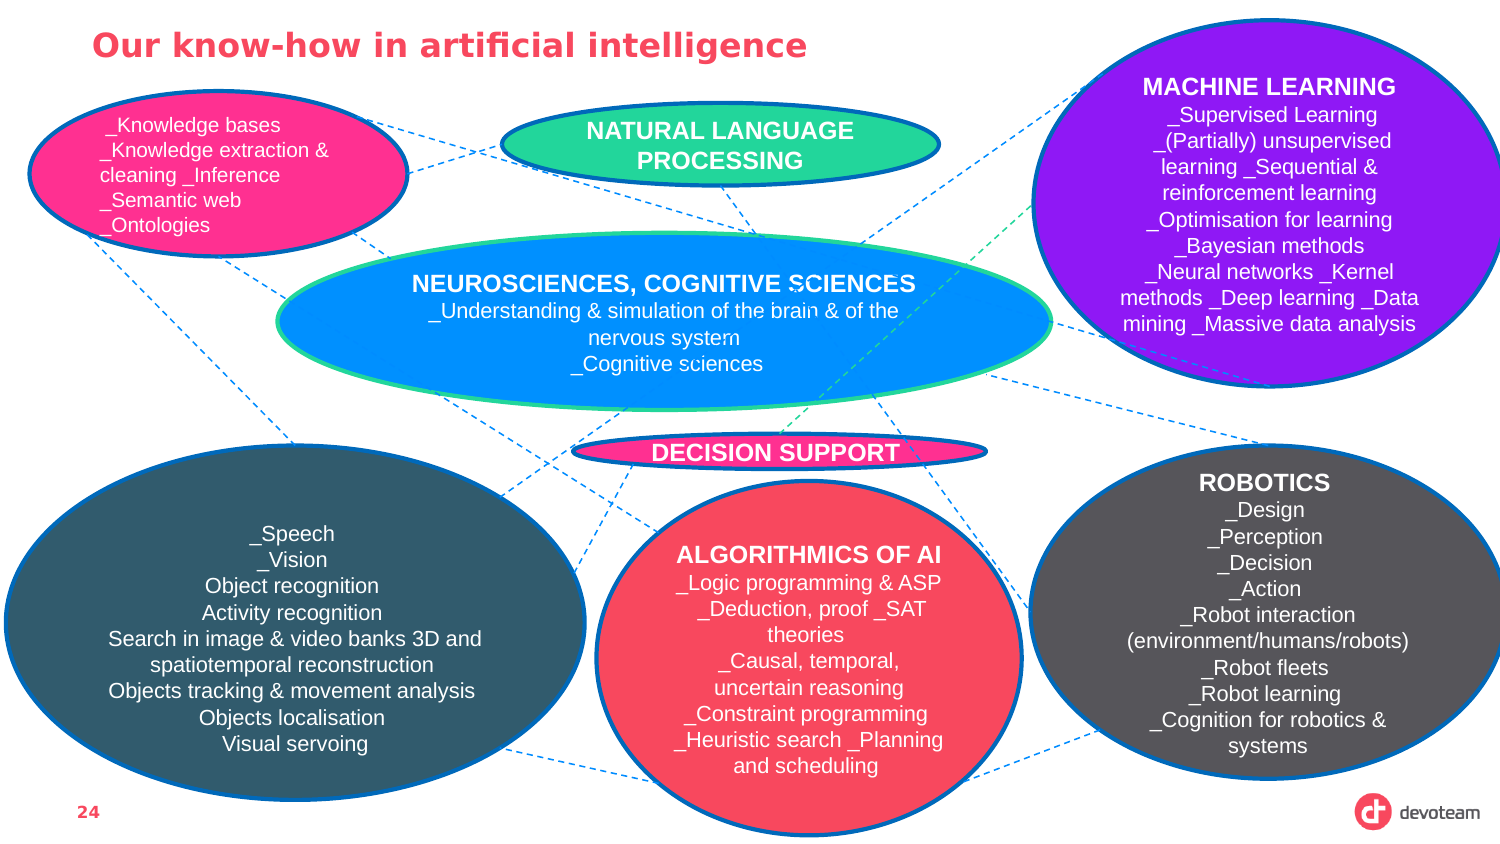

# Our know-how in artificial intelligence
MACHINE LEARNING
 _Supervised Learning
 _(Partially) unsupervised learning _Sequential & reinforcement learning _Optimisation for learning
 _Bayesian methods
_Neural networks _Kernel methods _Deep learning _Data mining _Massive data analysis
 _Knowledge bases _Knowledge extraction & cleaning _Inference _Semantic web _Ontologies
NATURAL LANGUAGE PROCESSING
NEUROSCIENCES, COGNITIVE SCIENCES _Understanding & simulation of the brain & of the nervous system
 _Cognitive sciences
DECISION SUPPORT

_Speech
_Vision
Object recognition
Activity recognition
Search in image & video banks 3D and spatiotemporal reconstruction
Objects tracking & movement analysis
Objects localisation
Visual servoing
ROBOTICS
_Design
_Perception
_Decision
_Action
_Robot interaction (environment/humans/robots) _Robot fleets
_Robot learning
_Cognition for robotics & systems
ALGORITHMICS OF AI _Logic programming & ASP
 _Deduction, proof _SAT theories
_Causal, temporal, uncertain reasoning _Constraint programming
_Heuristic search _Planning and scheduling
24